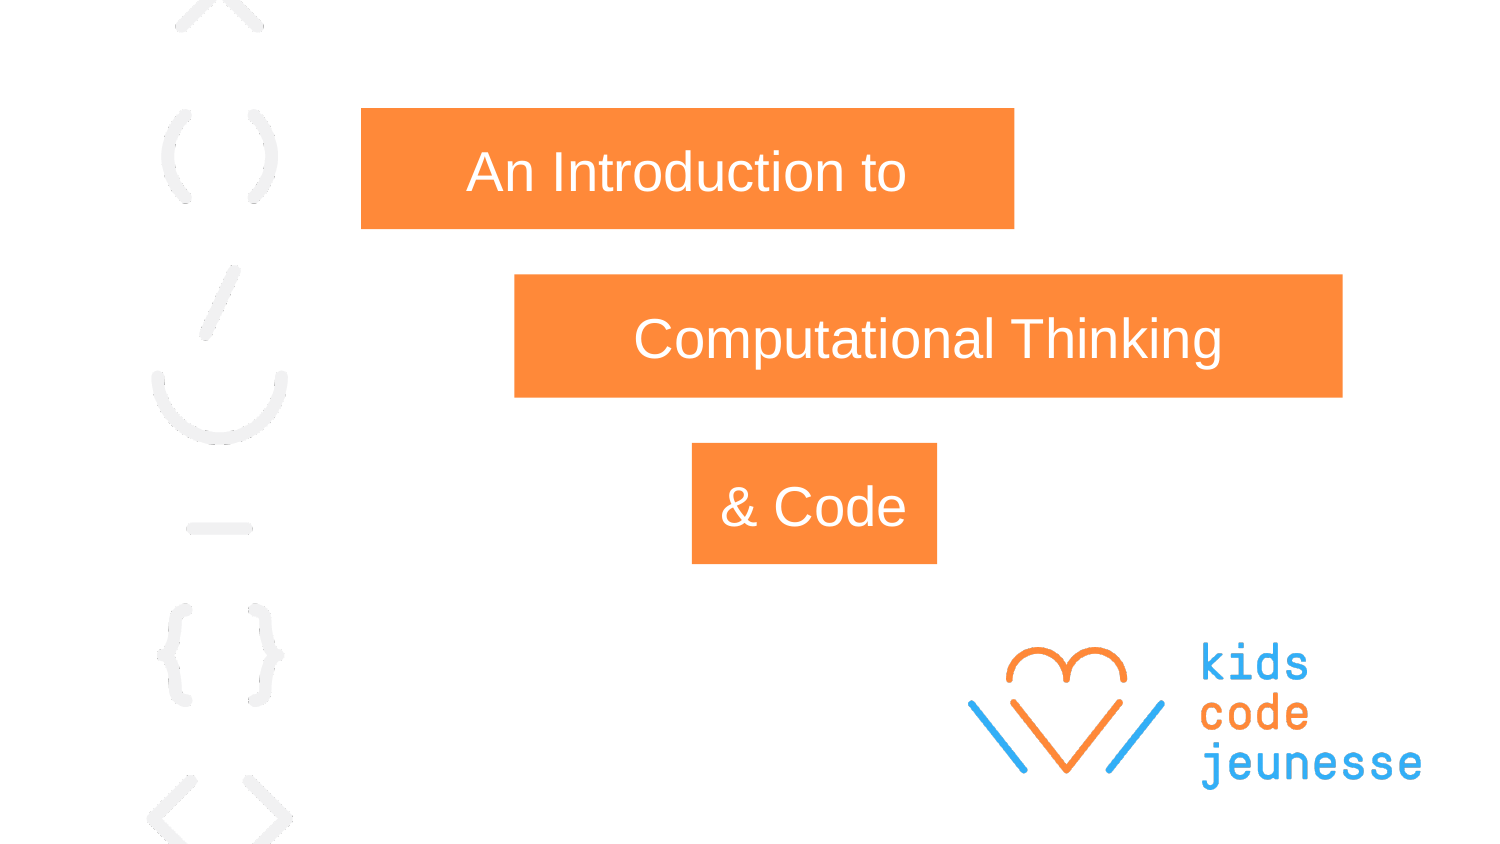

An Introduction to
Computational Thinking
& Code